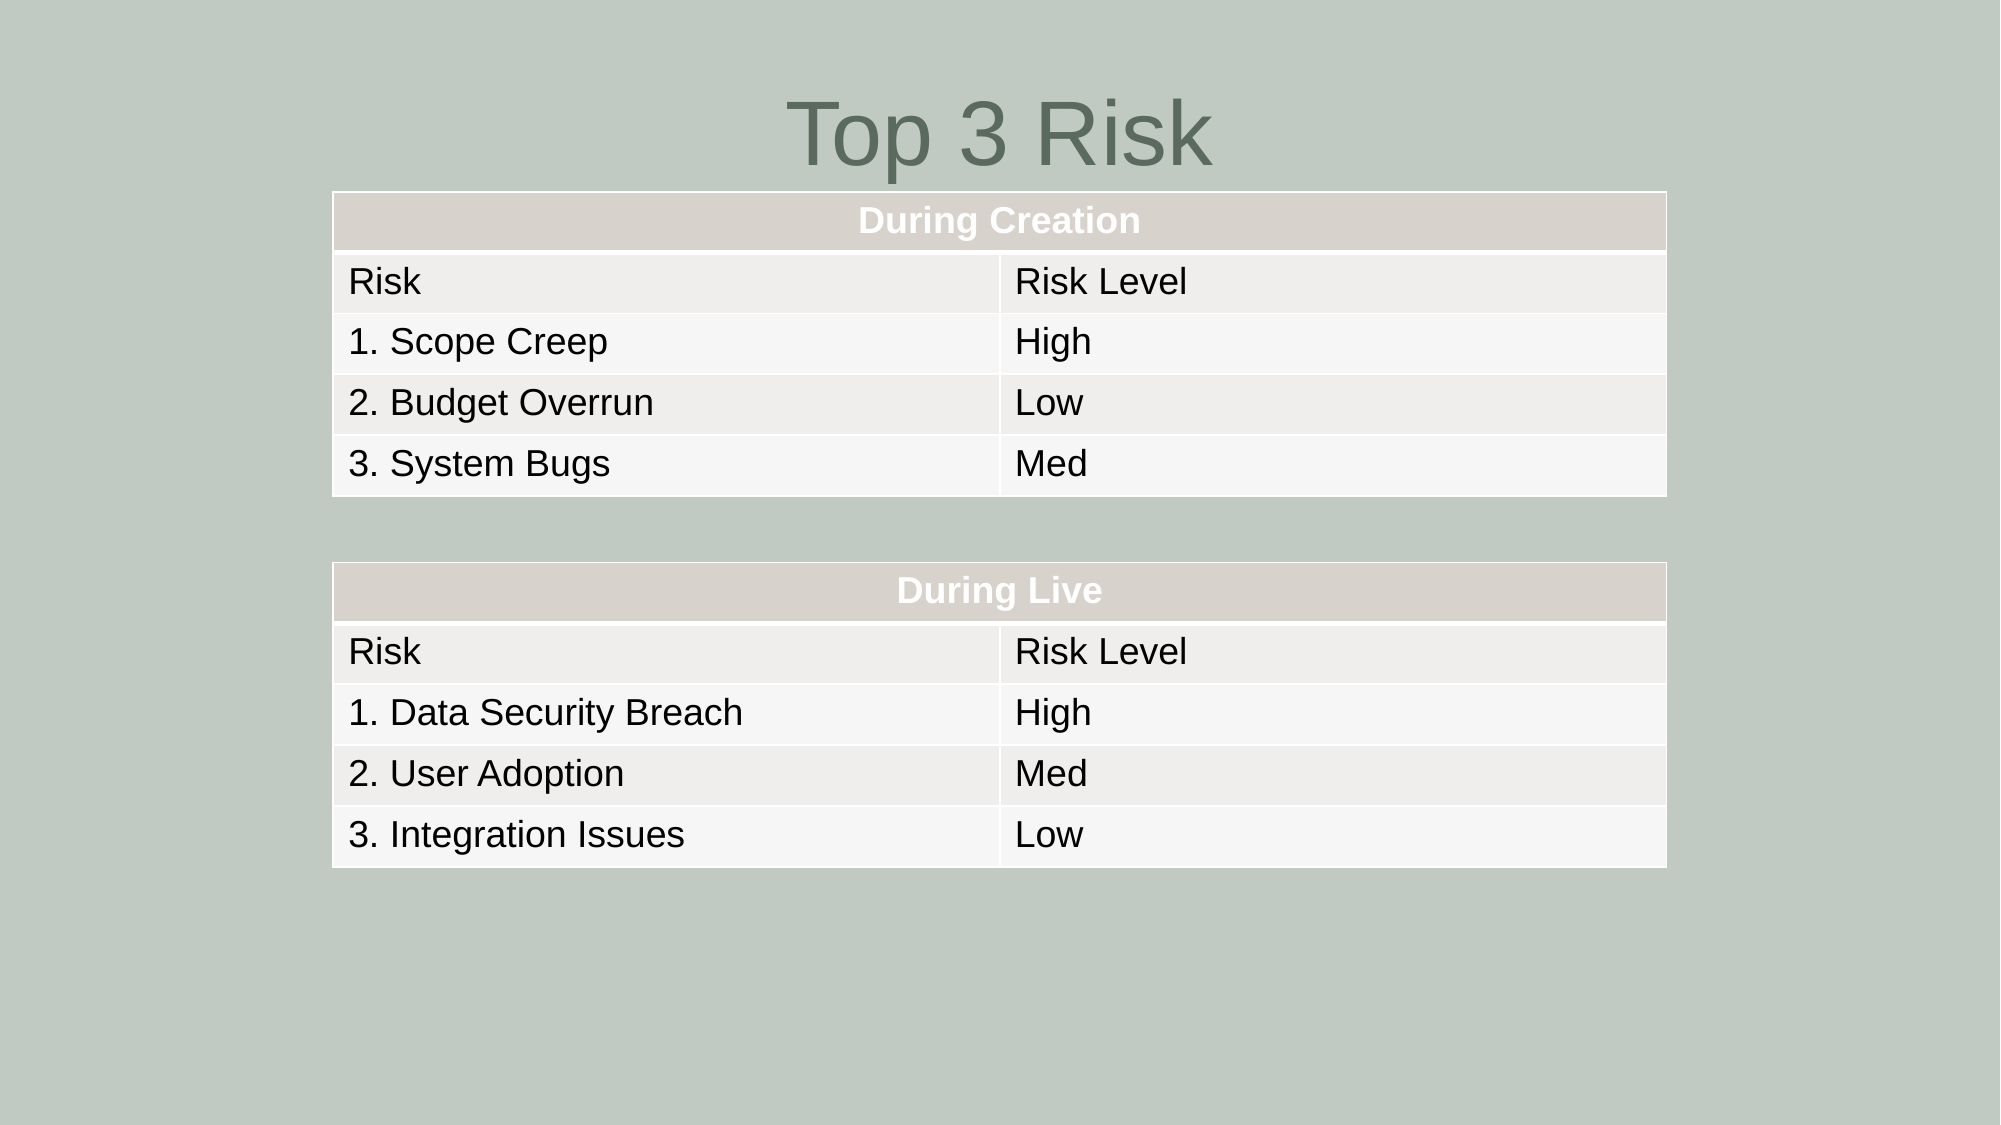

# Top 3 Risk
| During Creation |  |
| --- | --- |
| Risk | Risk Level |
| 1. Scope Creep | High |
| 2. Budget Overrun | Low |
| 3. System Bugs | Med |
| During Live |  |
| --- | --- |
| Risk | Risk Level |
| 1. Data Security Breach | High |
| 2. User Adoption | Med |
| 3. Integration Issues | Low |